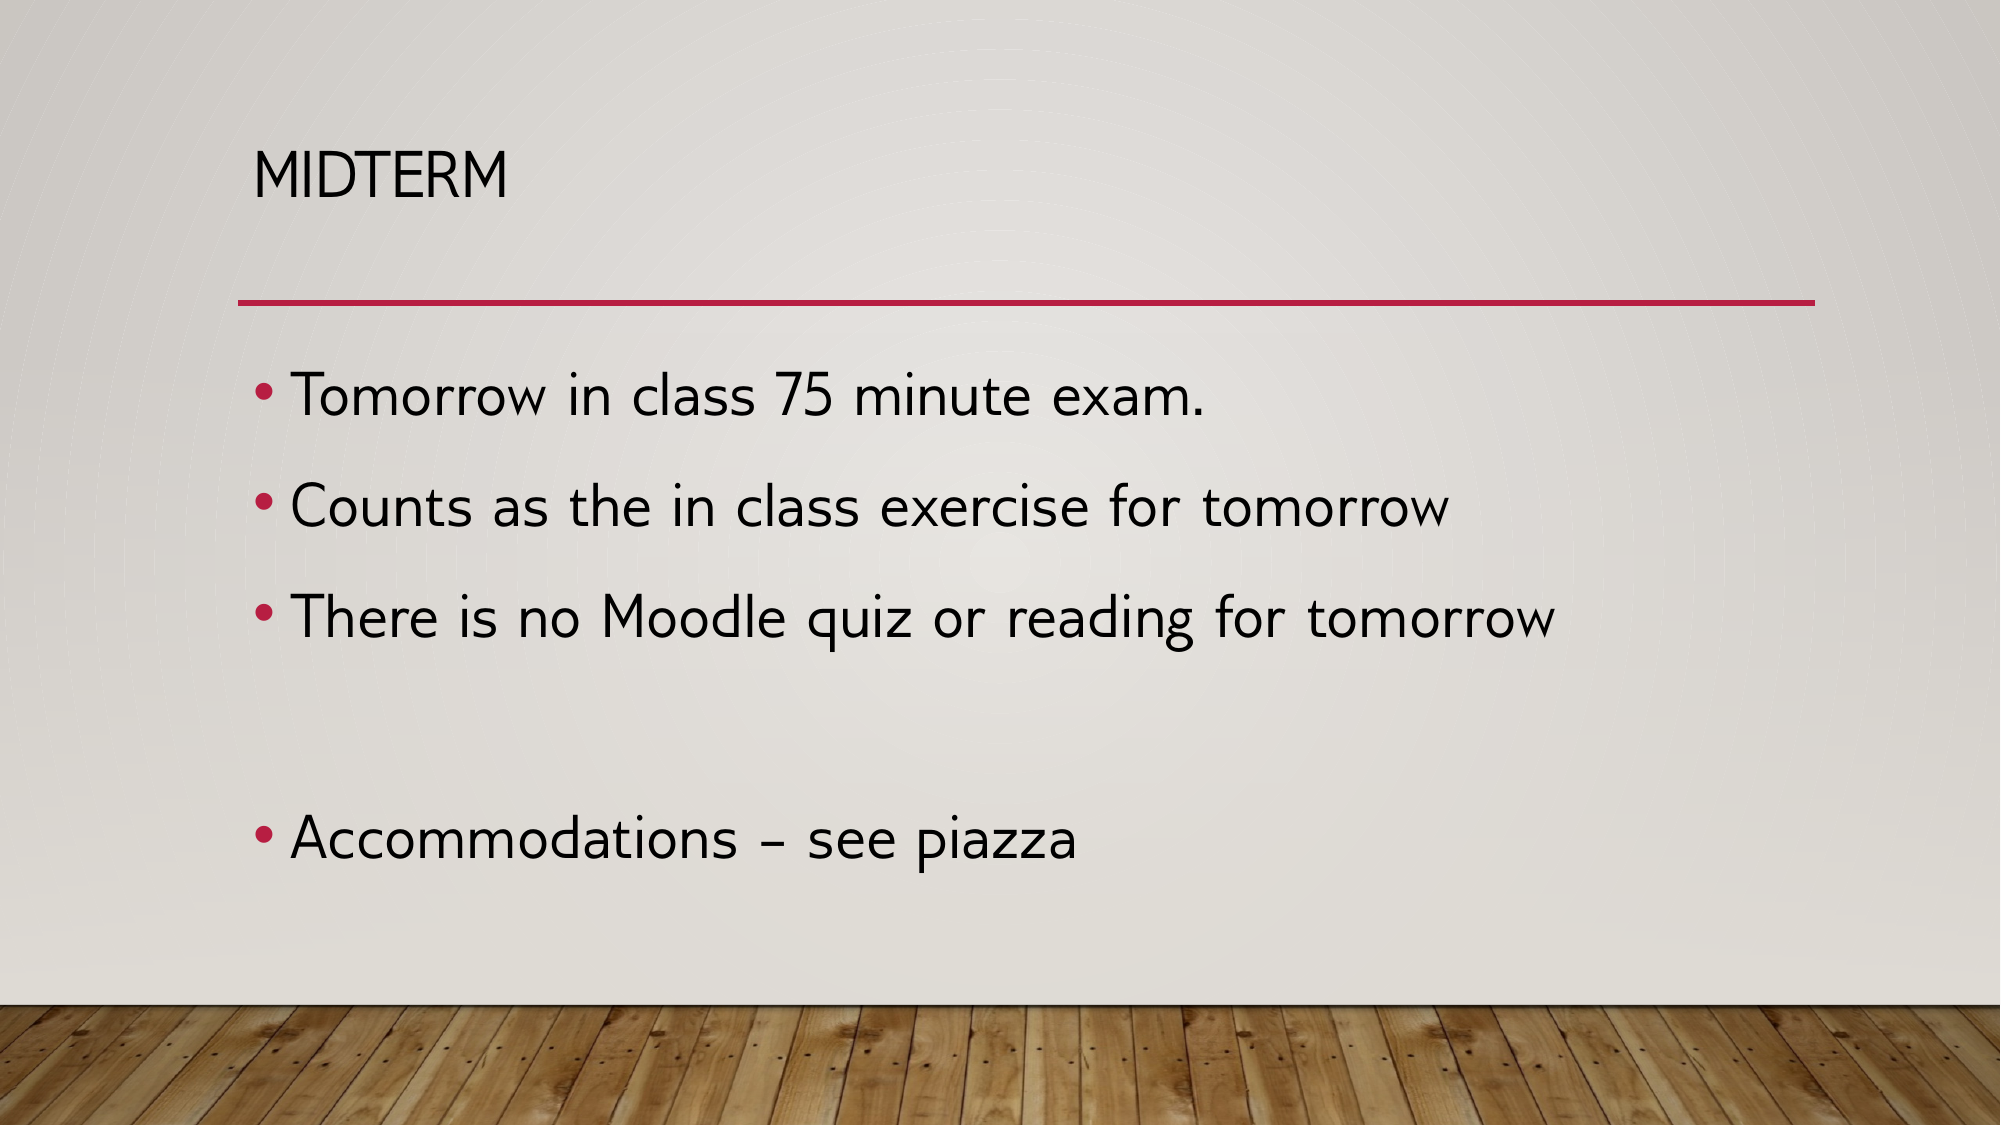

# Midterm
Tomorrow in class 75 minute exam.
Counts as the in class exercise for tomorrow
There is no Moodle quiz or reading for tomorrow

Accommodations – see piazza